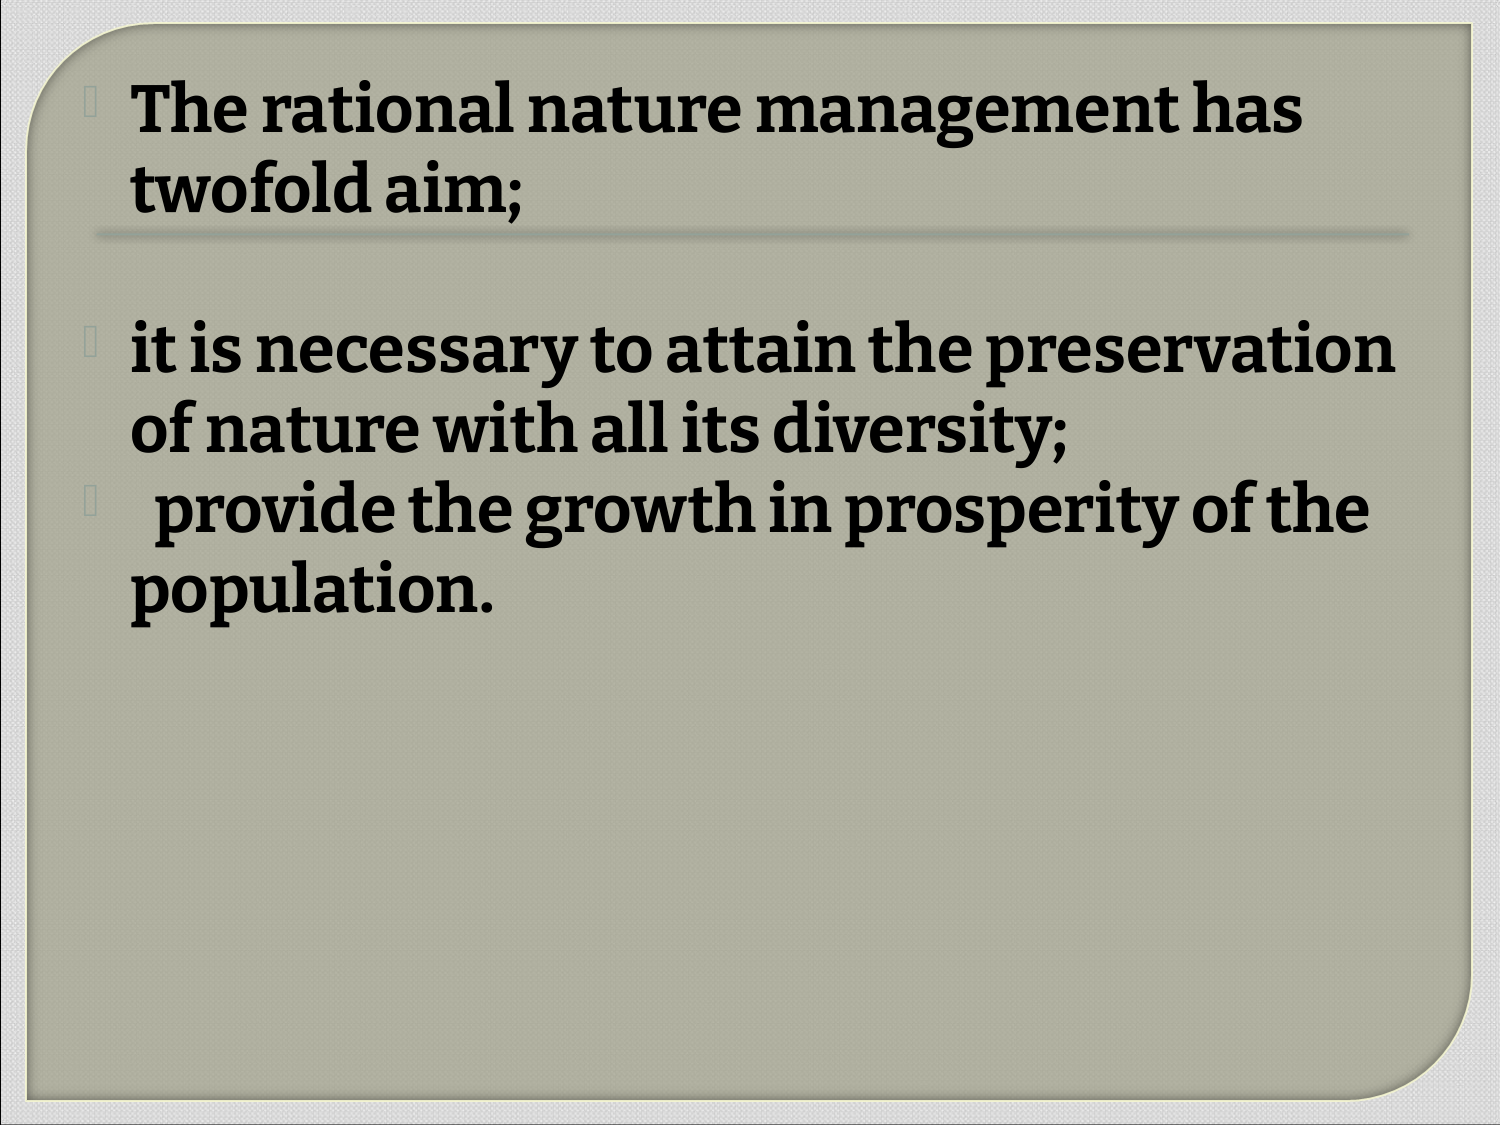

The rational nature management has twofold aim;

it is necessary to attain the preservation of nature with all its diversity;
  provide the growth in prosperity of the population.